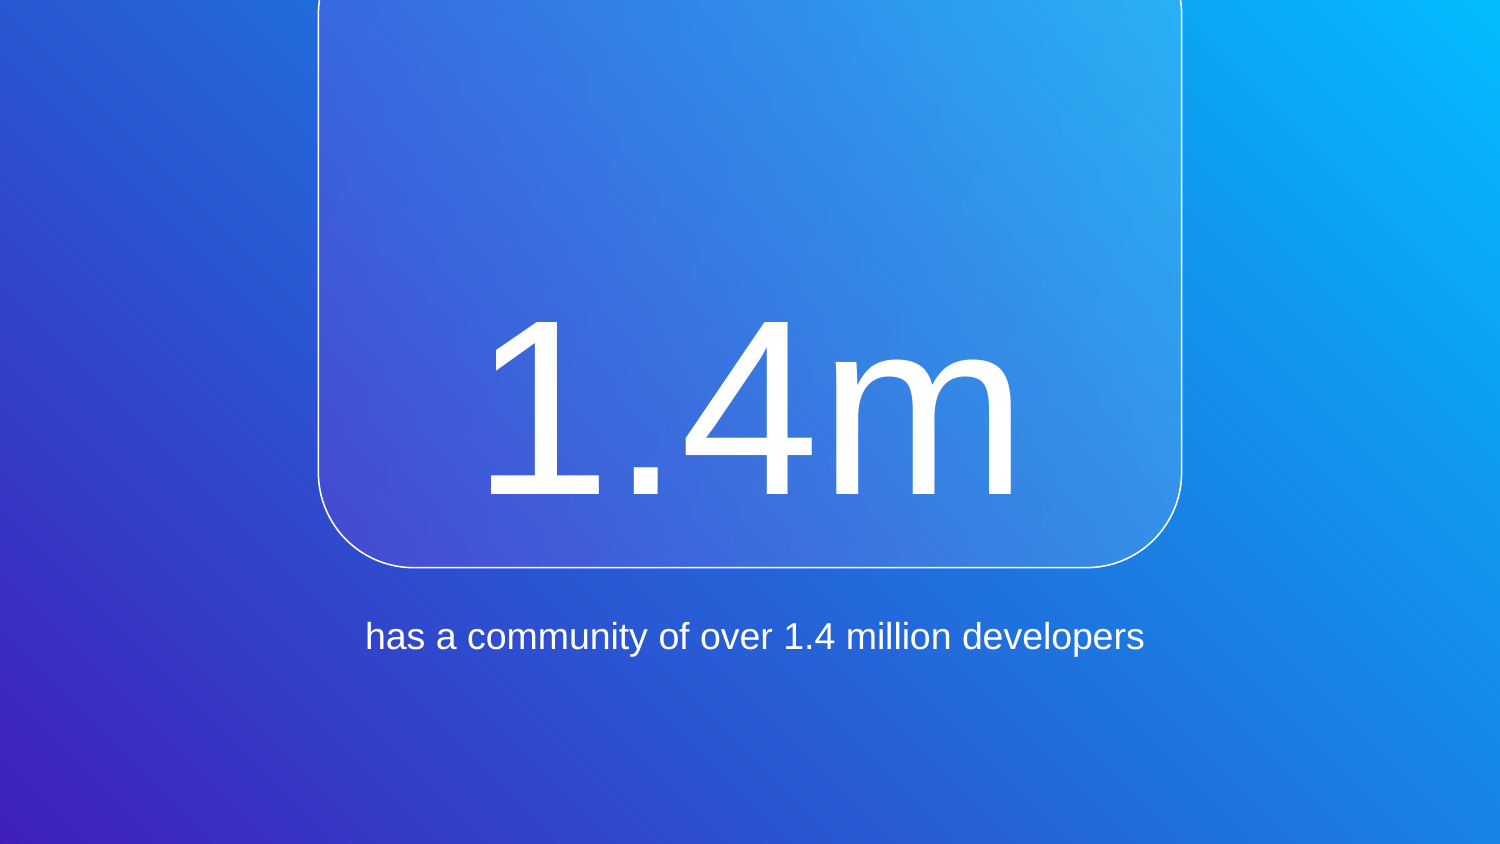

# 1.4m
 has a community of over 1.4 million developers